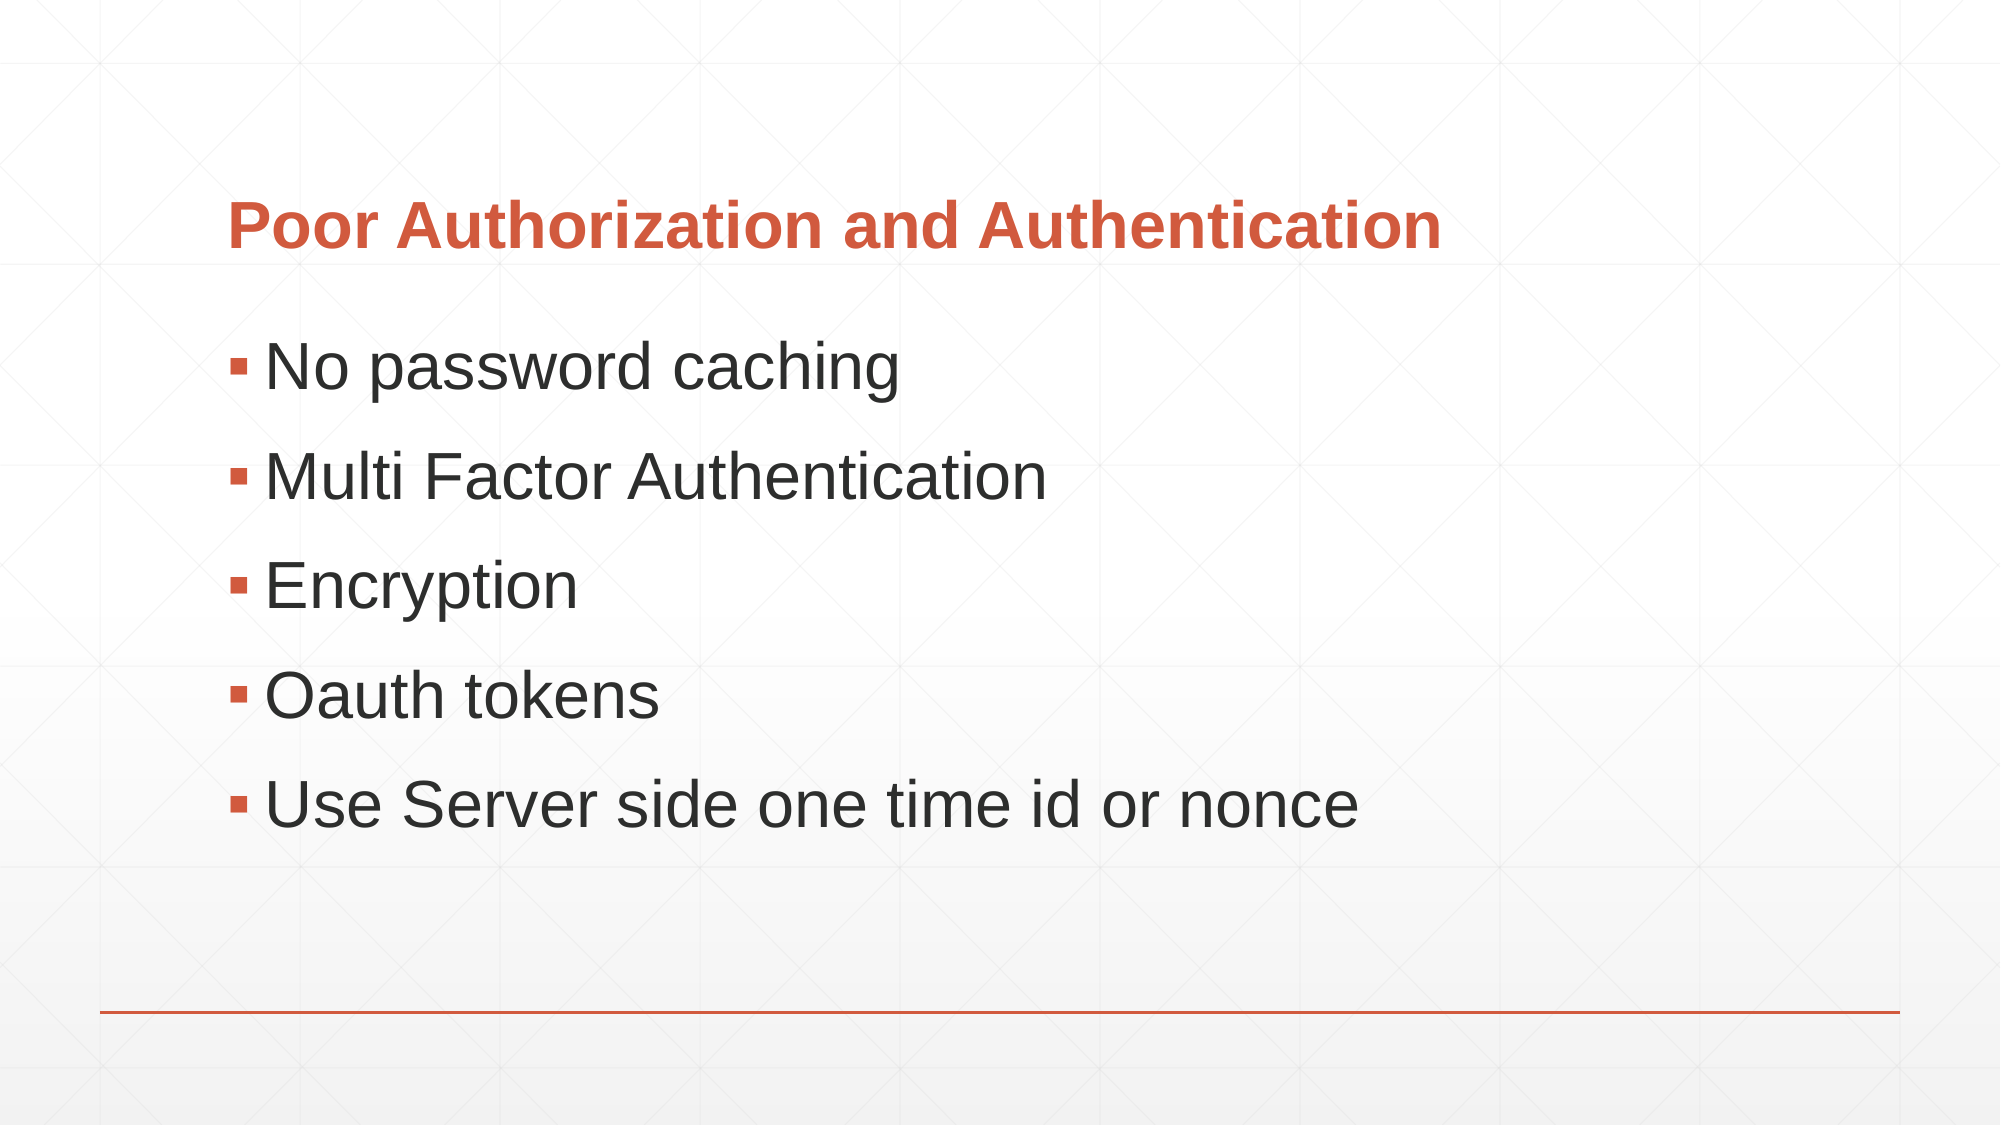

# Poor Authorization and Authentication
No password caching
Multi Factor Authentication
Encryption
Oauth tokens
Use Server side one time id or nonce